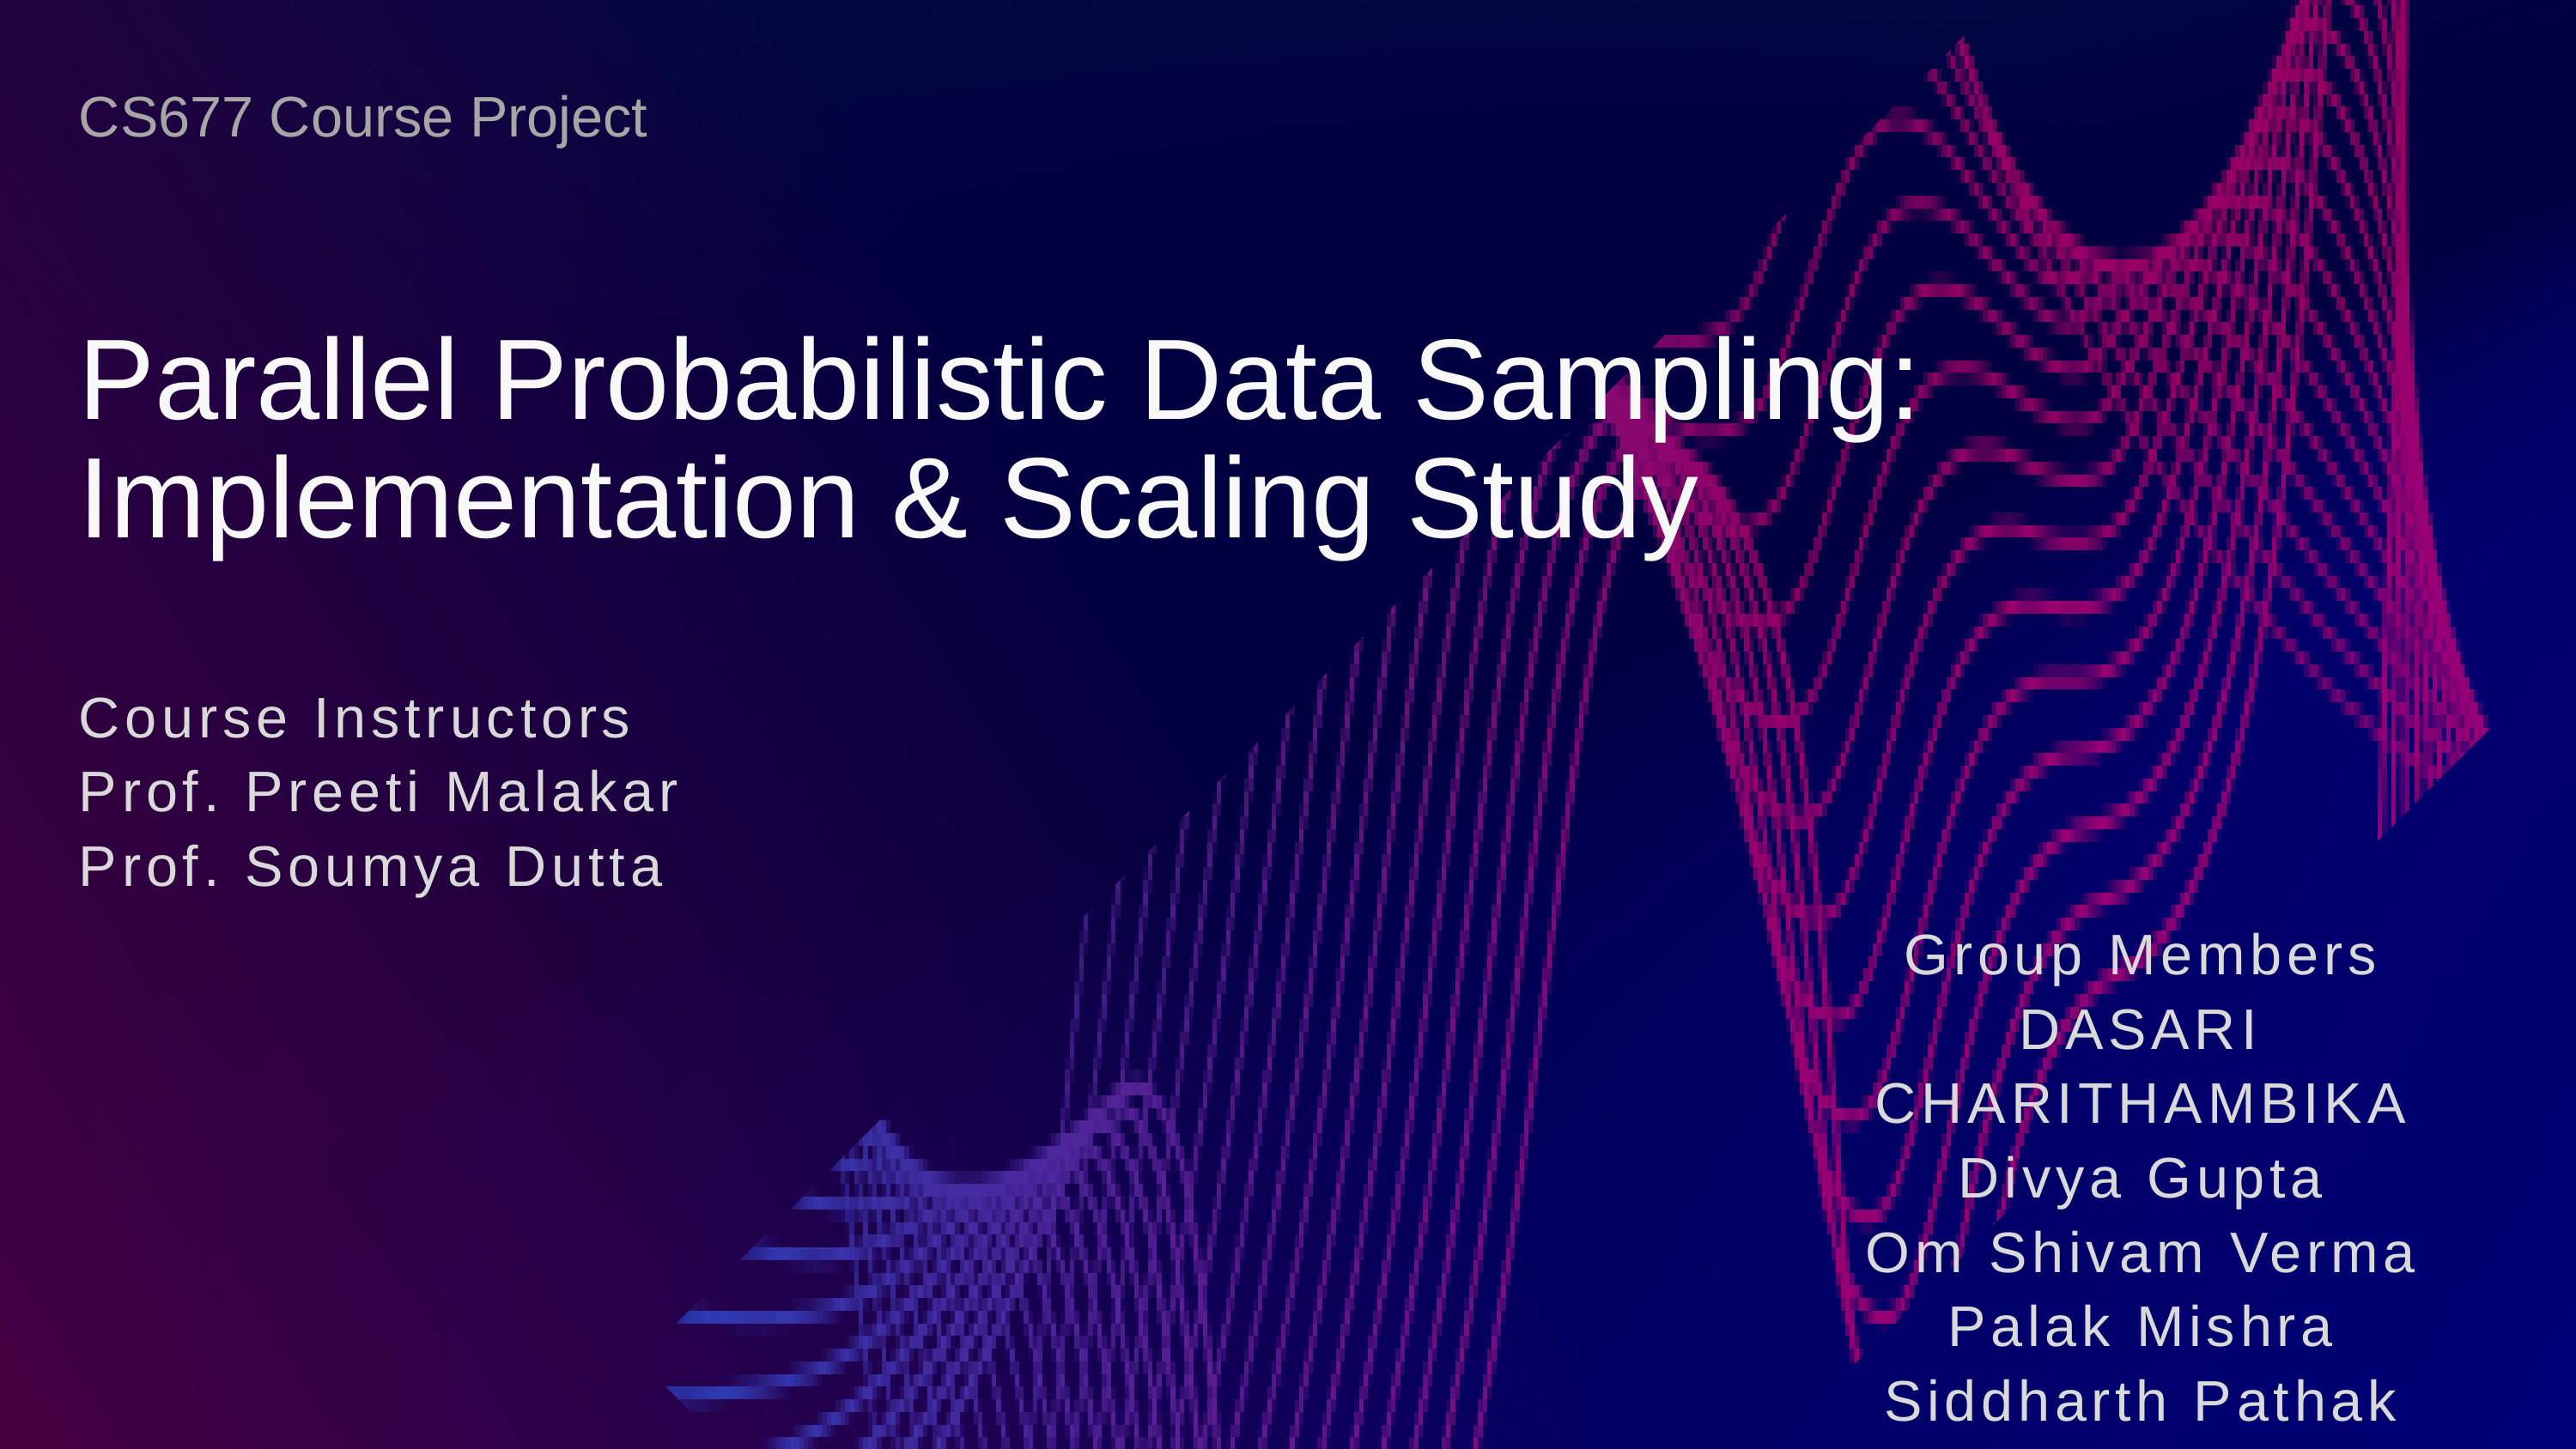

CS677 Course Project
Parallel Probabilistic Data Sampling:
Implementation & Scaling Study

Course Instructors
Prof. Preeti Malakar
Prof. Soumya Dutta
Group Members
DASARI CHARITHAMBIKA
Divya Gupta
Om Shivam Verma
Palak Mishra
Siddharth Pathak